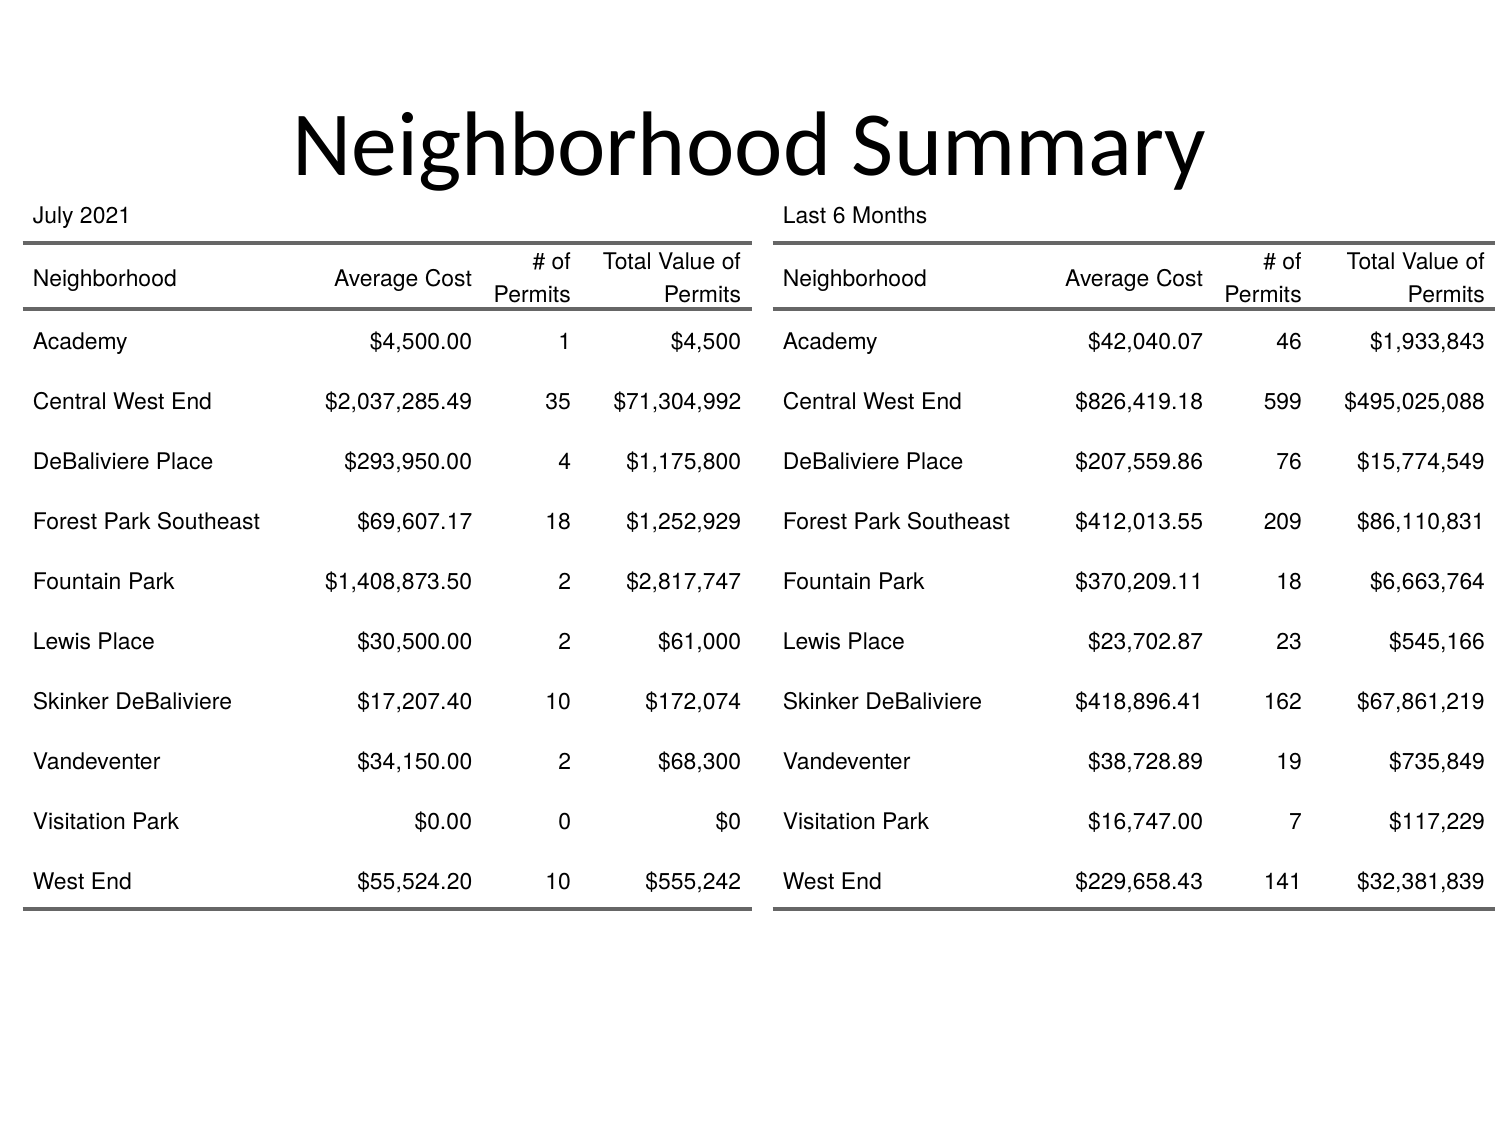

# Neighborhood Summary
| July 2021 | July 2021 | July 2021 | July 2021 |
| --- | --- | --- | --- |
| Neighborhood | Average Cost | # of Permits | Total Value of Permits |
| Academy | $4,500.00 | 1 | $4,500 |
| Central West End | $2,037,285.49 | 35 | $71,304,992 |
| DeBaliviere Place | $293,950.00 | 4 | $1,175,800 |
| Forest Park Southeast | $69,607.17 | 18 | $1,252,929 |
| Fountain Park | $1,408,873.50 | 2 | $2,817,747 |
| Lewis Place | $30,500.00 | 2 | $61,000 |
| Skinker DeBaliviere | $17,207.40 | 10 | $172,074 |
| Vandeventer | $34,150.00 | 2 | $68,300 |
| Visitation Park | $0.00 | 0 | $0 |
| West End | $55,524.20 | 10 | $555,242 |
| Last 6 Months | Last 6 Months | Last 6 Months | Last 6 Months |
| --- | --- | --- | --- |
| Neighborhood | Average Cost | # of Permits | Total Value of Permits |
| Academy | $42,040.07 | 46 | $1,933,843 |
| Central West End | $826,419.18 | 599 | $495,025,088 |
| DeBaliviere Place | $207,559.86 | 76 | $15,774,549 |
| Forest Park Southeast | $412,013.55 | 209 | $86,110,831 |
| Fountain Park | $370,209.11 | 18 | $6,663,764 |
| Lewis Place | $23,702.87 | 23 | $545,166 |
| Skinker DeBaliviere | $418,896.41 | 162 | $67,861,219 |
| Vandeventer | $38,728.89 | 19 | $735,849 |
| Visitation Park | $16,747.00 | 7 | $117,229 |
| West End | $229,658.43 | 141 | $32,381,839 |